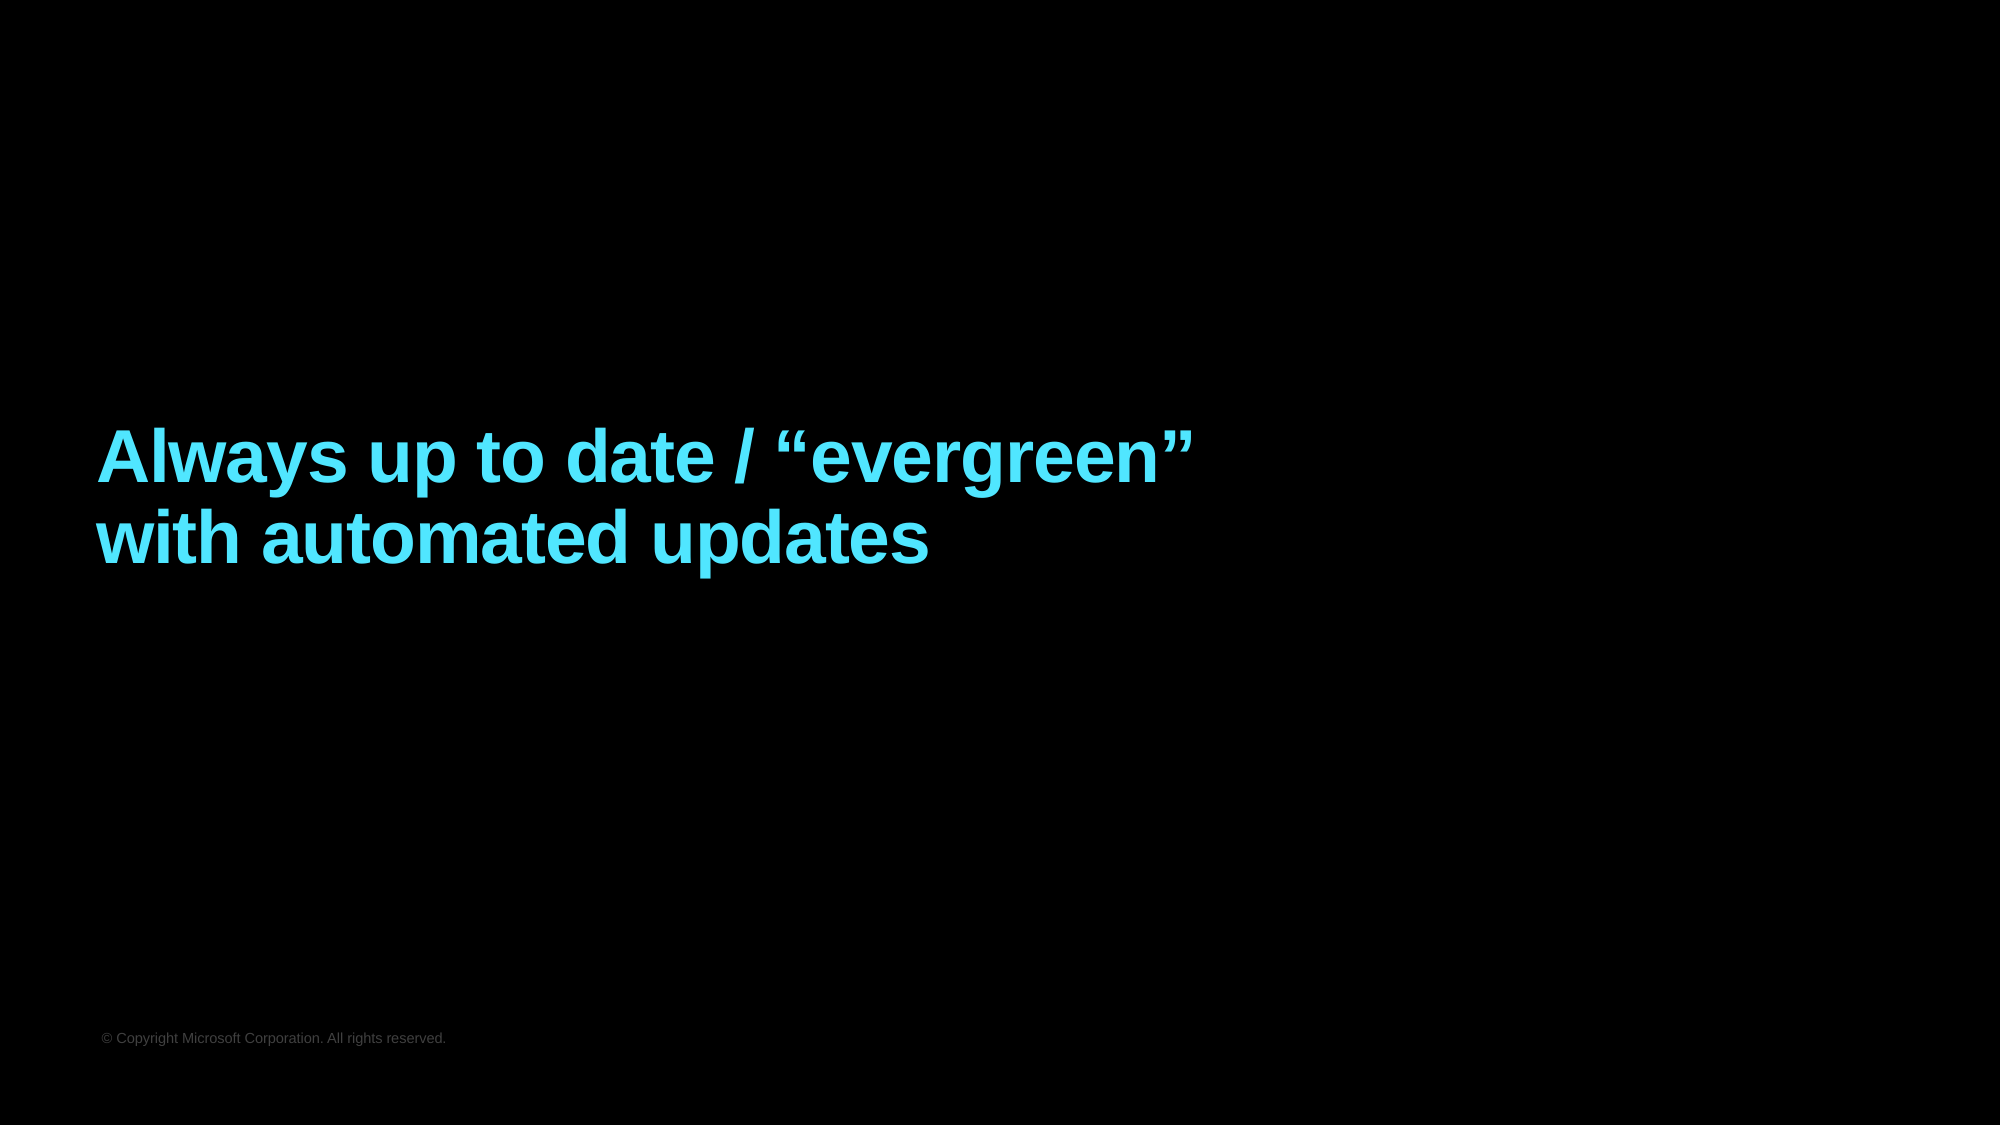

# Always up to date / “evergreen” with automated updates